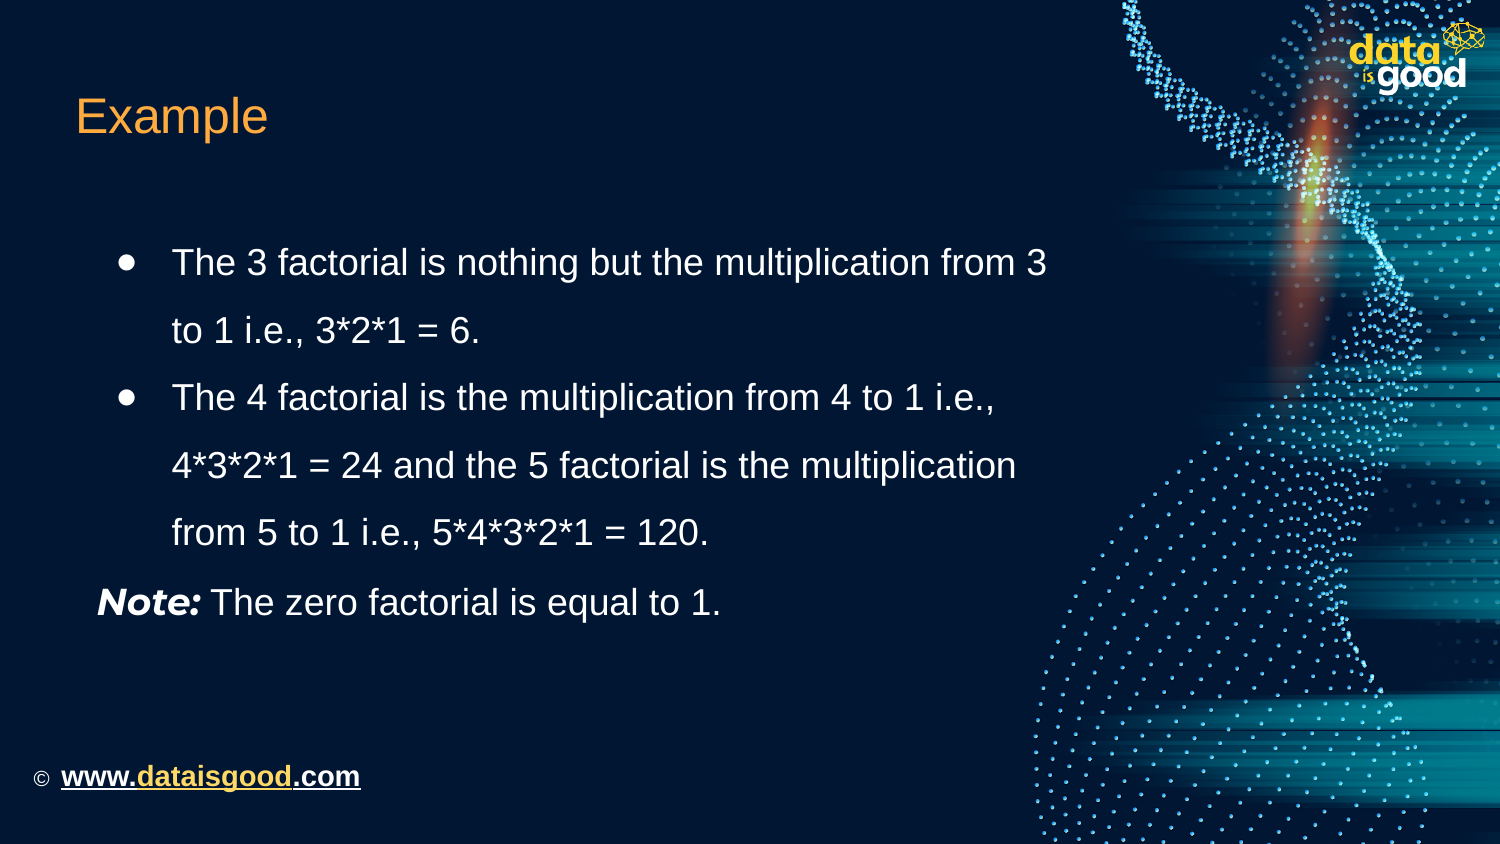

# Example
The 3 factorial is nothing but the multiplication from 3 to 1 i.e., 3*2*1 = 6.
The 4 factorial is the multiplication from 4 to 1 i.e., 4*3*2*1 = 24 and the 5 factorial is the multiplication from 5 to 1 i.e., 5*4*3*2*1 = 120.
Note: The zero factorial is equal to 1.